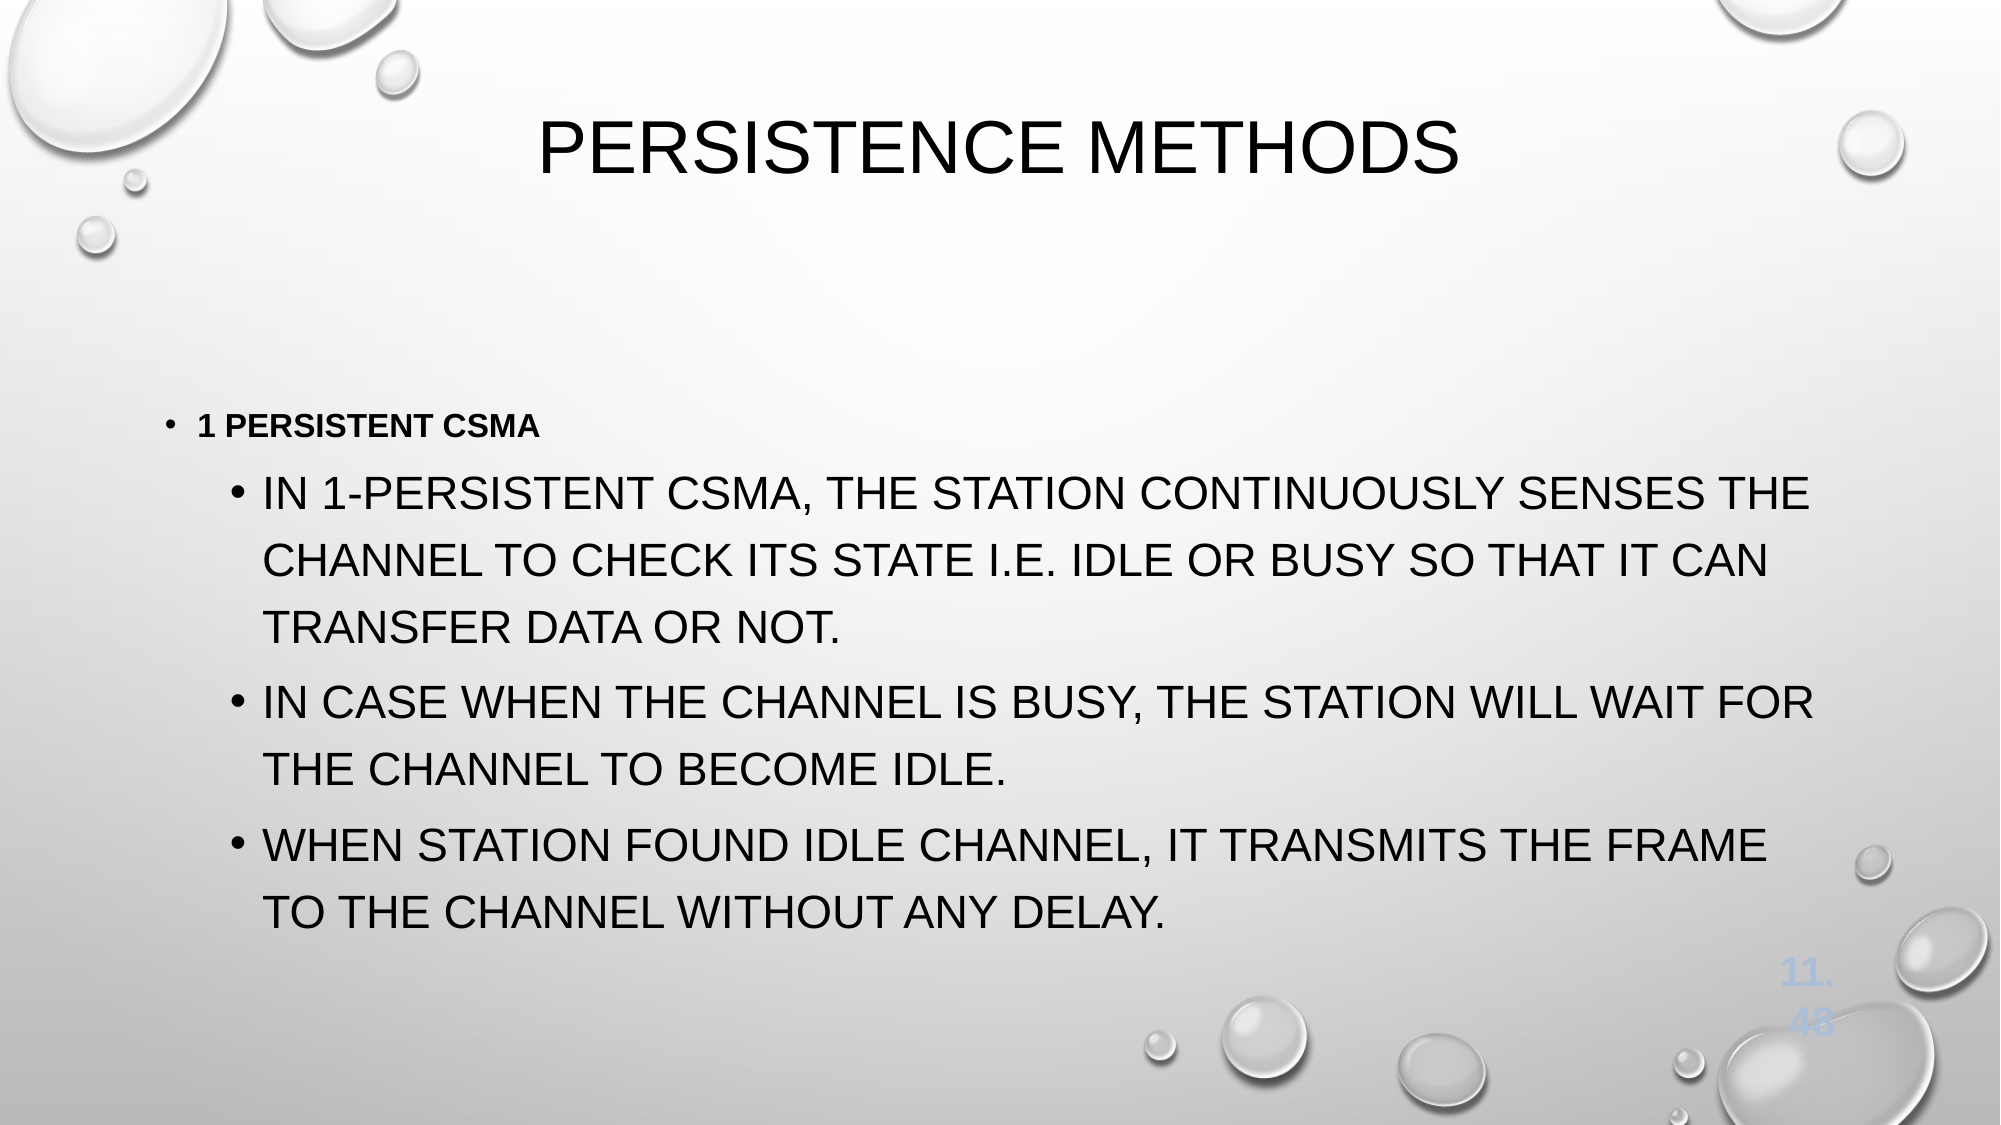

# Persistence Methods
1 Persistent CSMA
In 1-persistent CSMA, the station continuously senses the channel to check its state i.e. idle or busy so that it can transfer data or not.
In case when the channel is busy, the station will wait for the channel to become idle.
When station found idle channel, it transmits the frame to the channel without any delay.
11.48